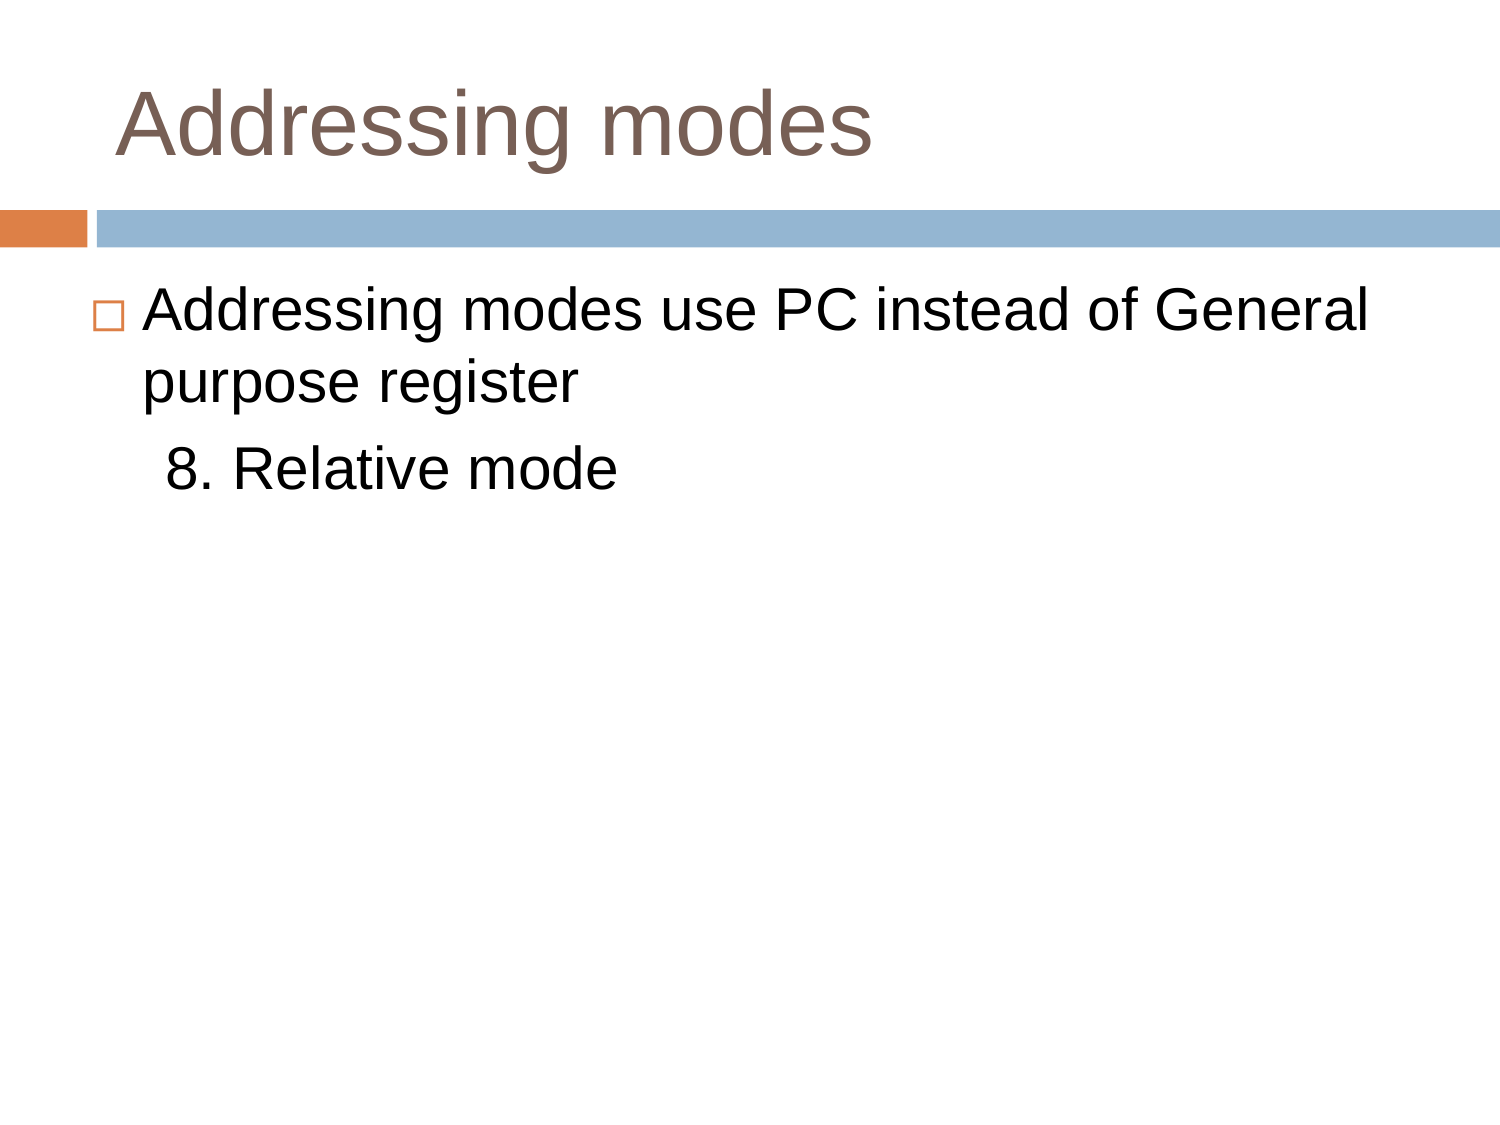

# Addressing modes

Addressing modes use PC instead of General purpose register
8. Relative mode